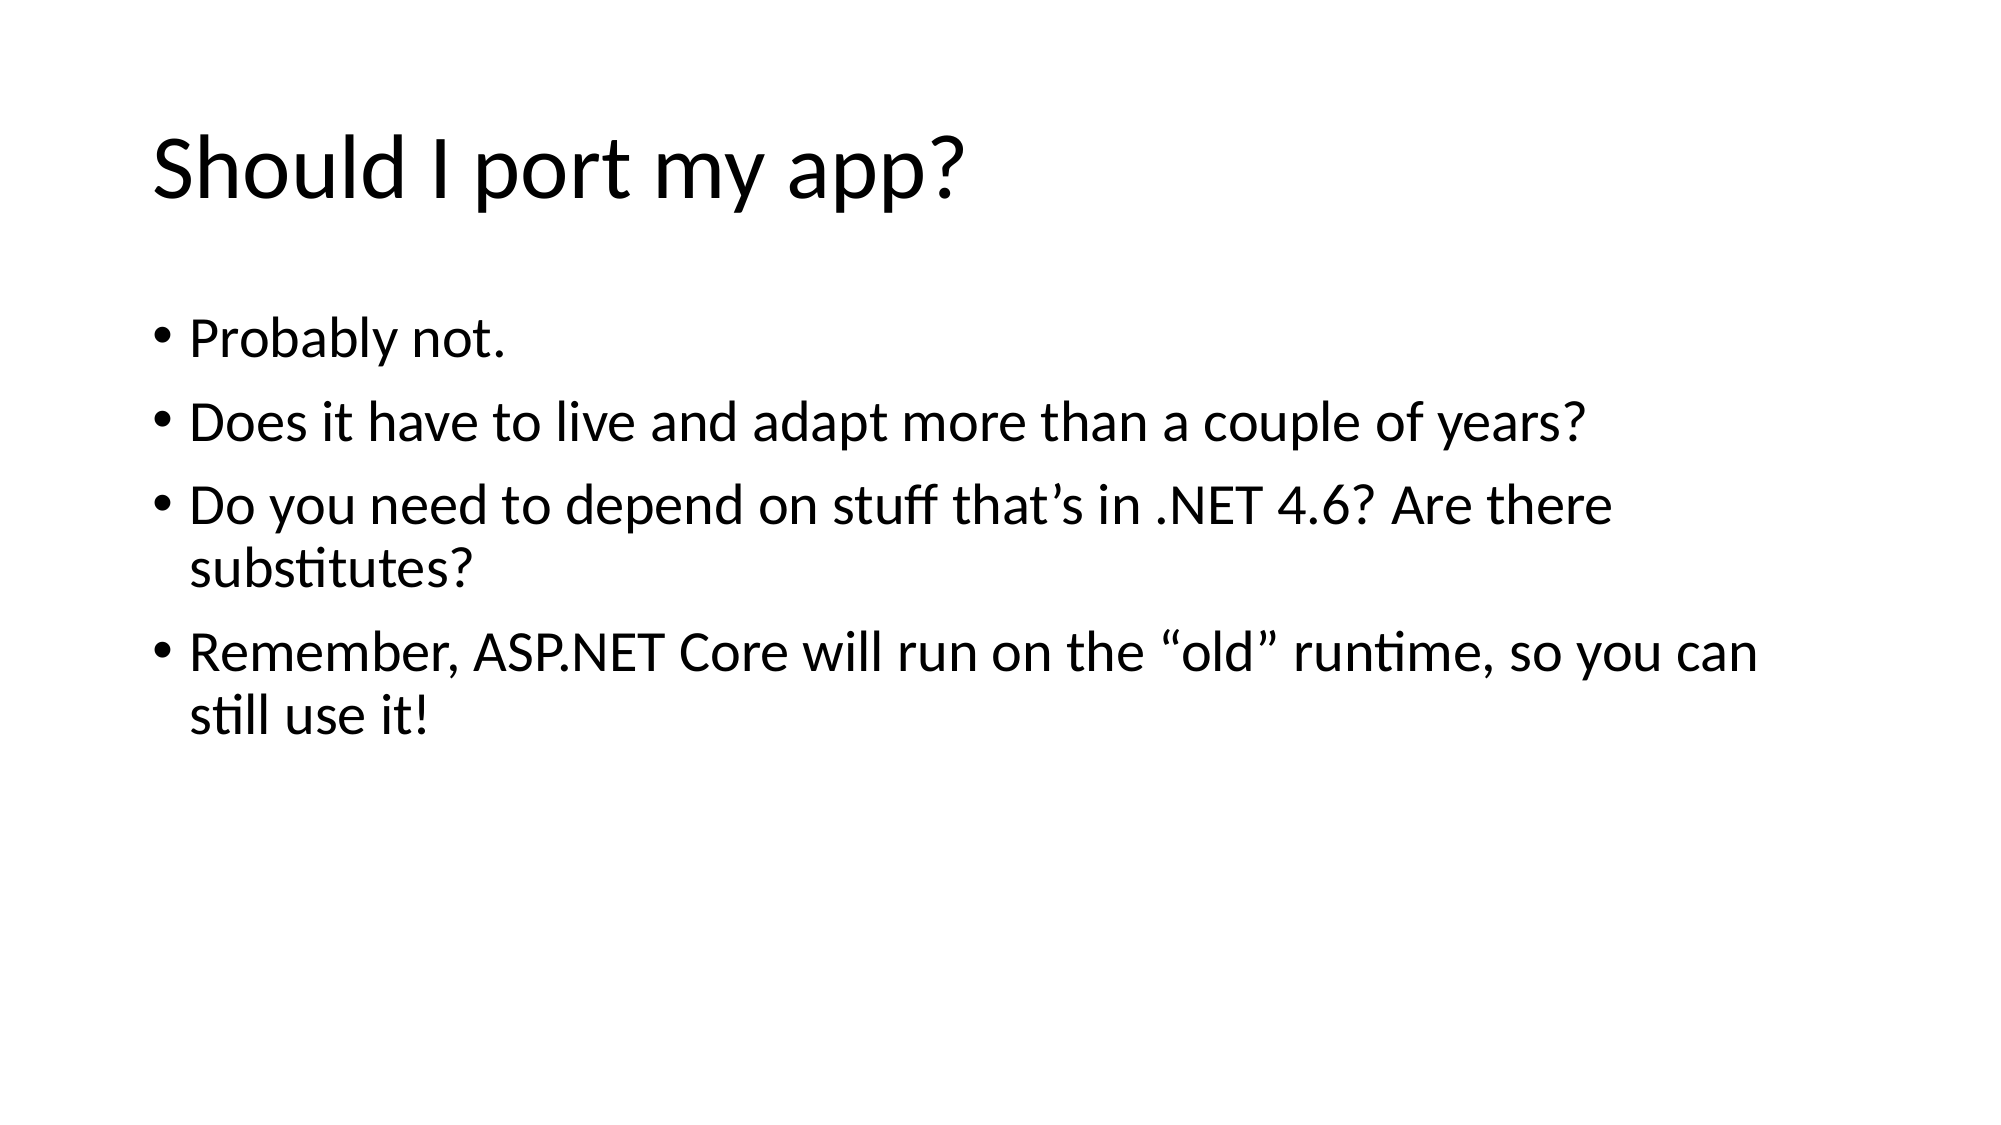

# Should I port my app?
Probably not.
Does it have to live and adapt more than a couple of years?
Do you need to depend on stuff that’s in .NET 4.6? Are there substitutes?
Remember, ASP.NET Core will run on the “old” runtime, so you can still use it!